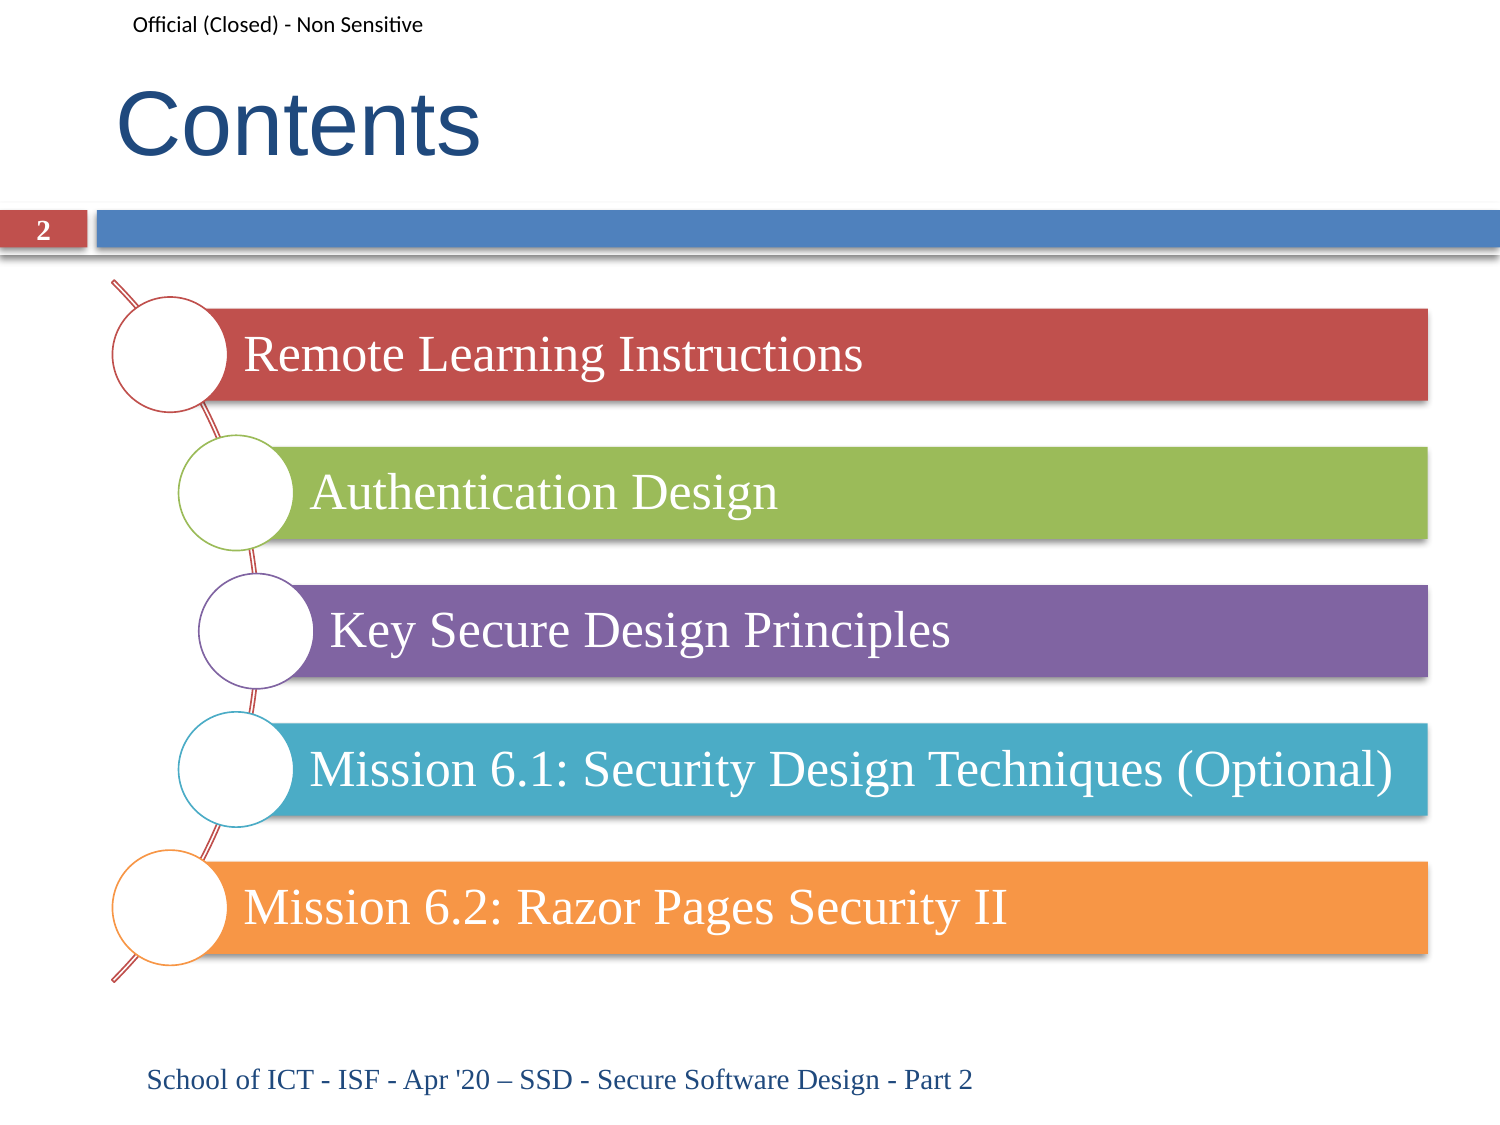

# Contents
2
Remote Learning Instructions
Authentication Design
Key Secure Design Principles
Mission 6.1: Security Design Techniques (Optional)
Mission 6.2: Razor Pages Security II
School of ICT - ISF - Apr '20 – SSD - Secure Software Design - Part 2